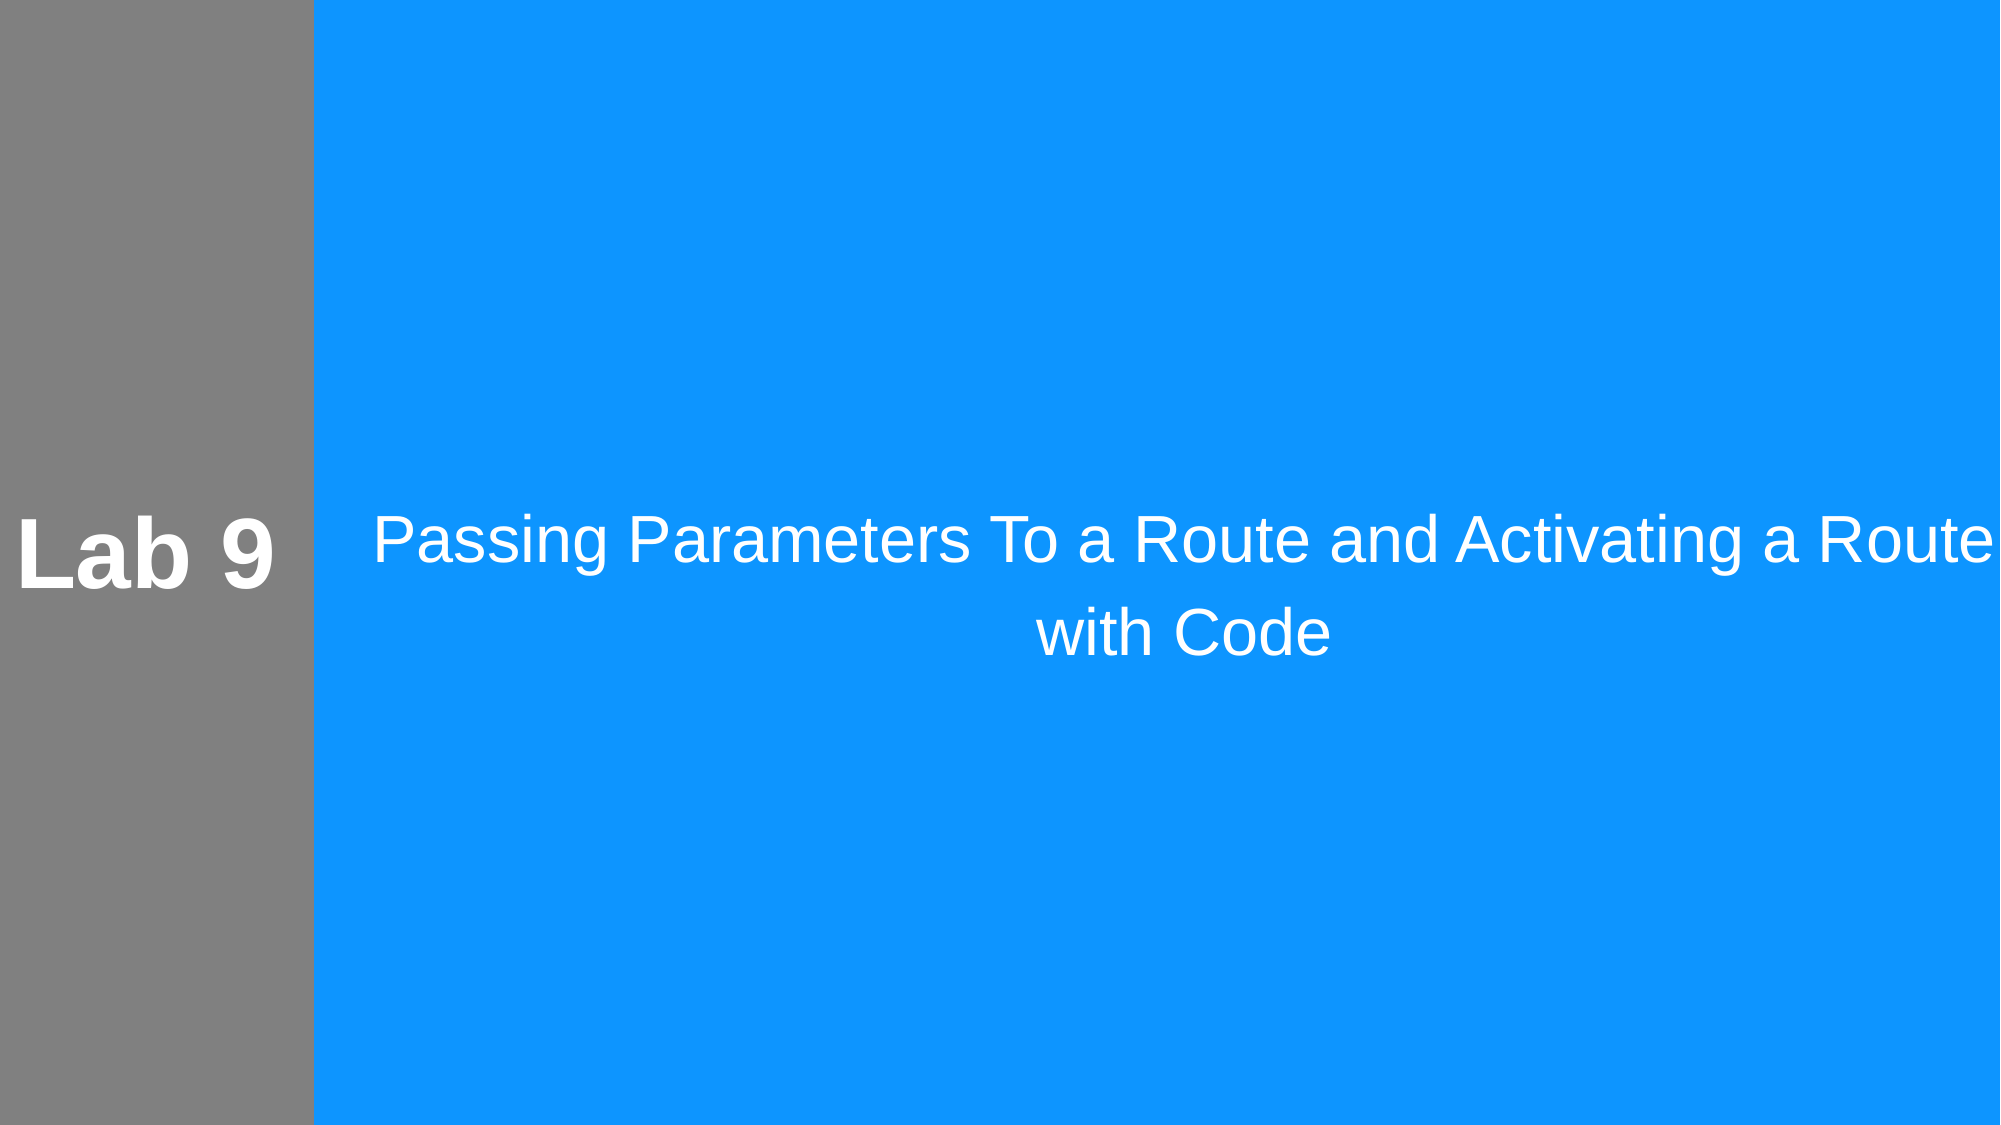

# Lab 9

Passing Parameters To a Route and Activating a Route
with Code